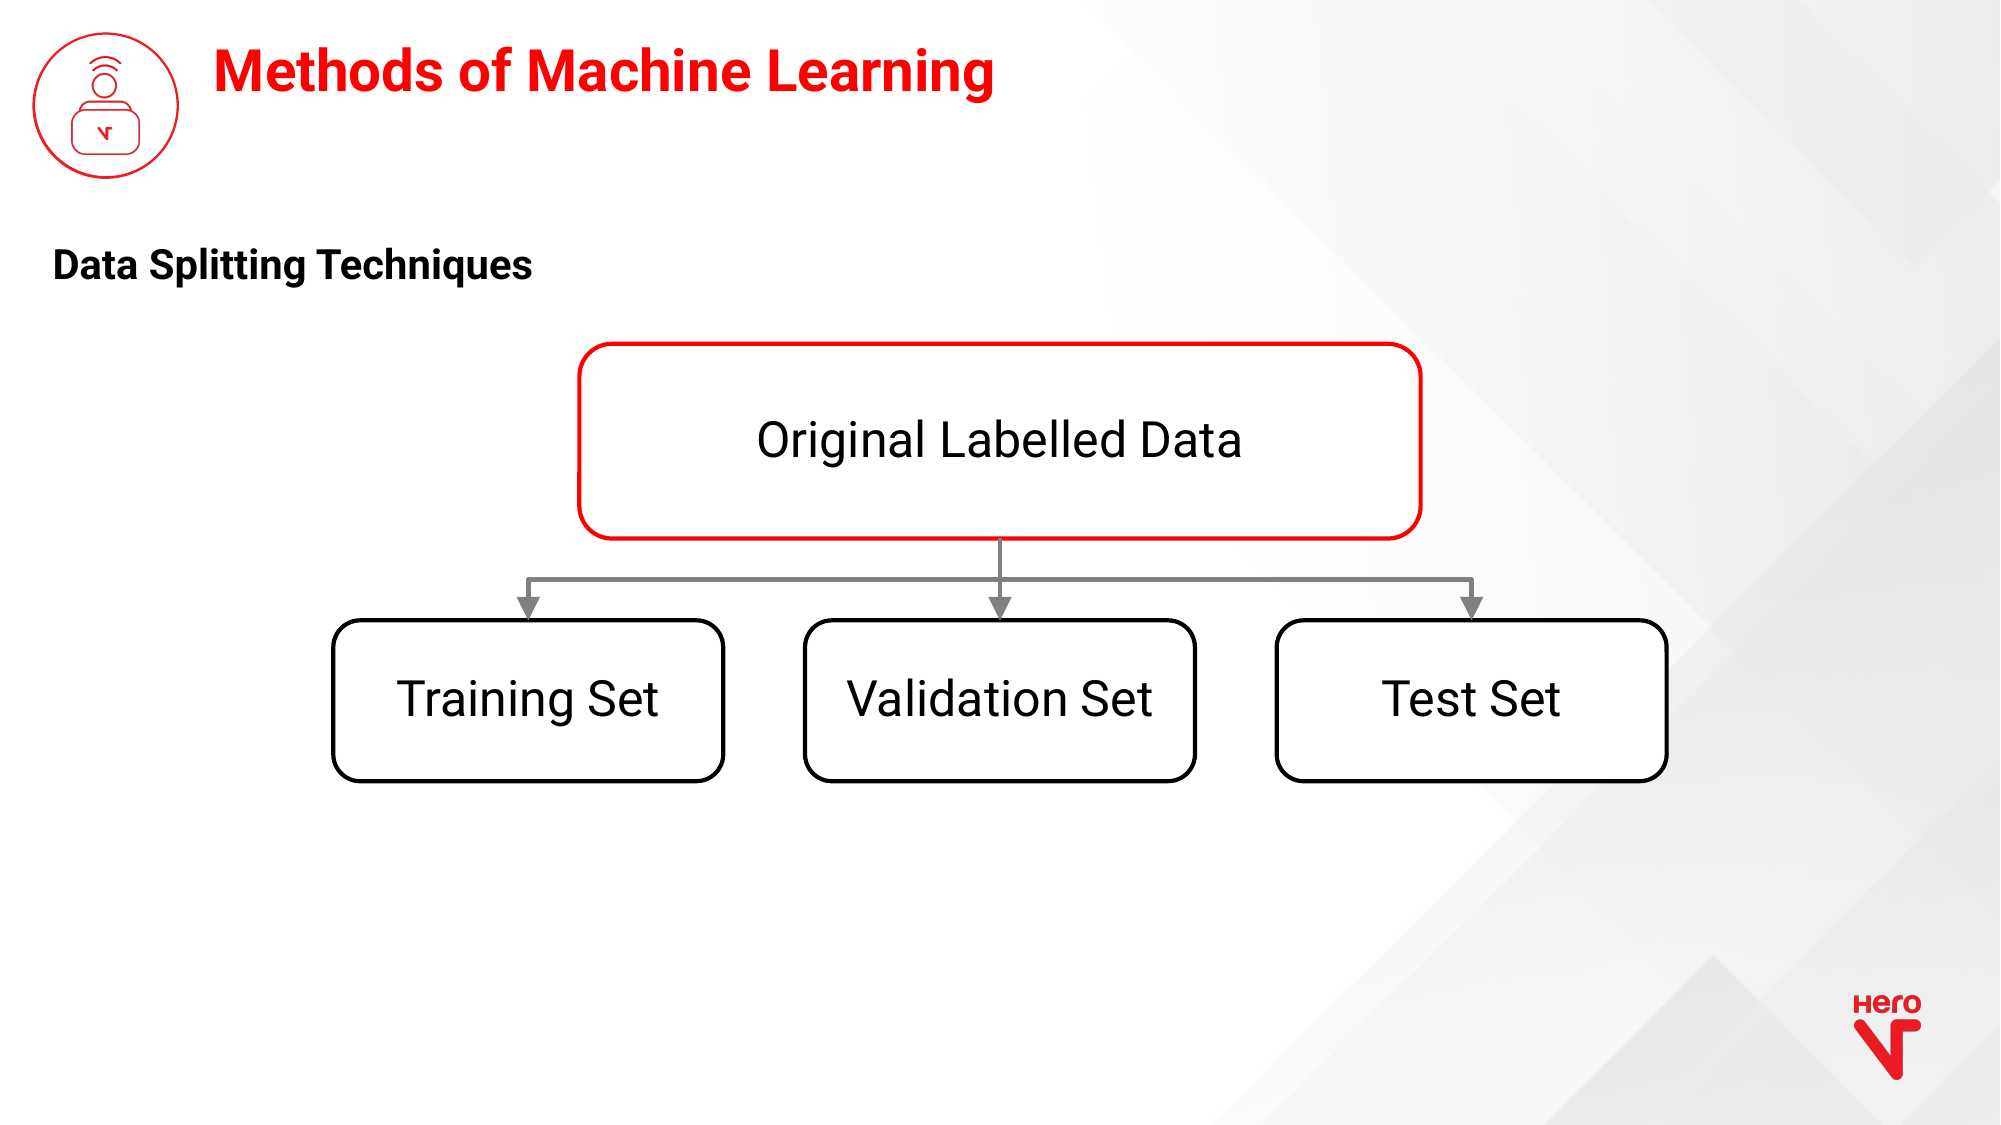

Methods of Machine Learning
Data Splitting Techniques
Original Labelled Data
Training Set
Validation Set
Test Set